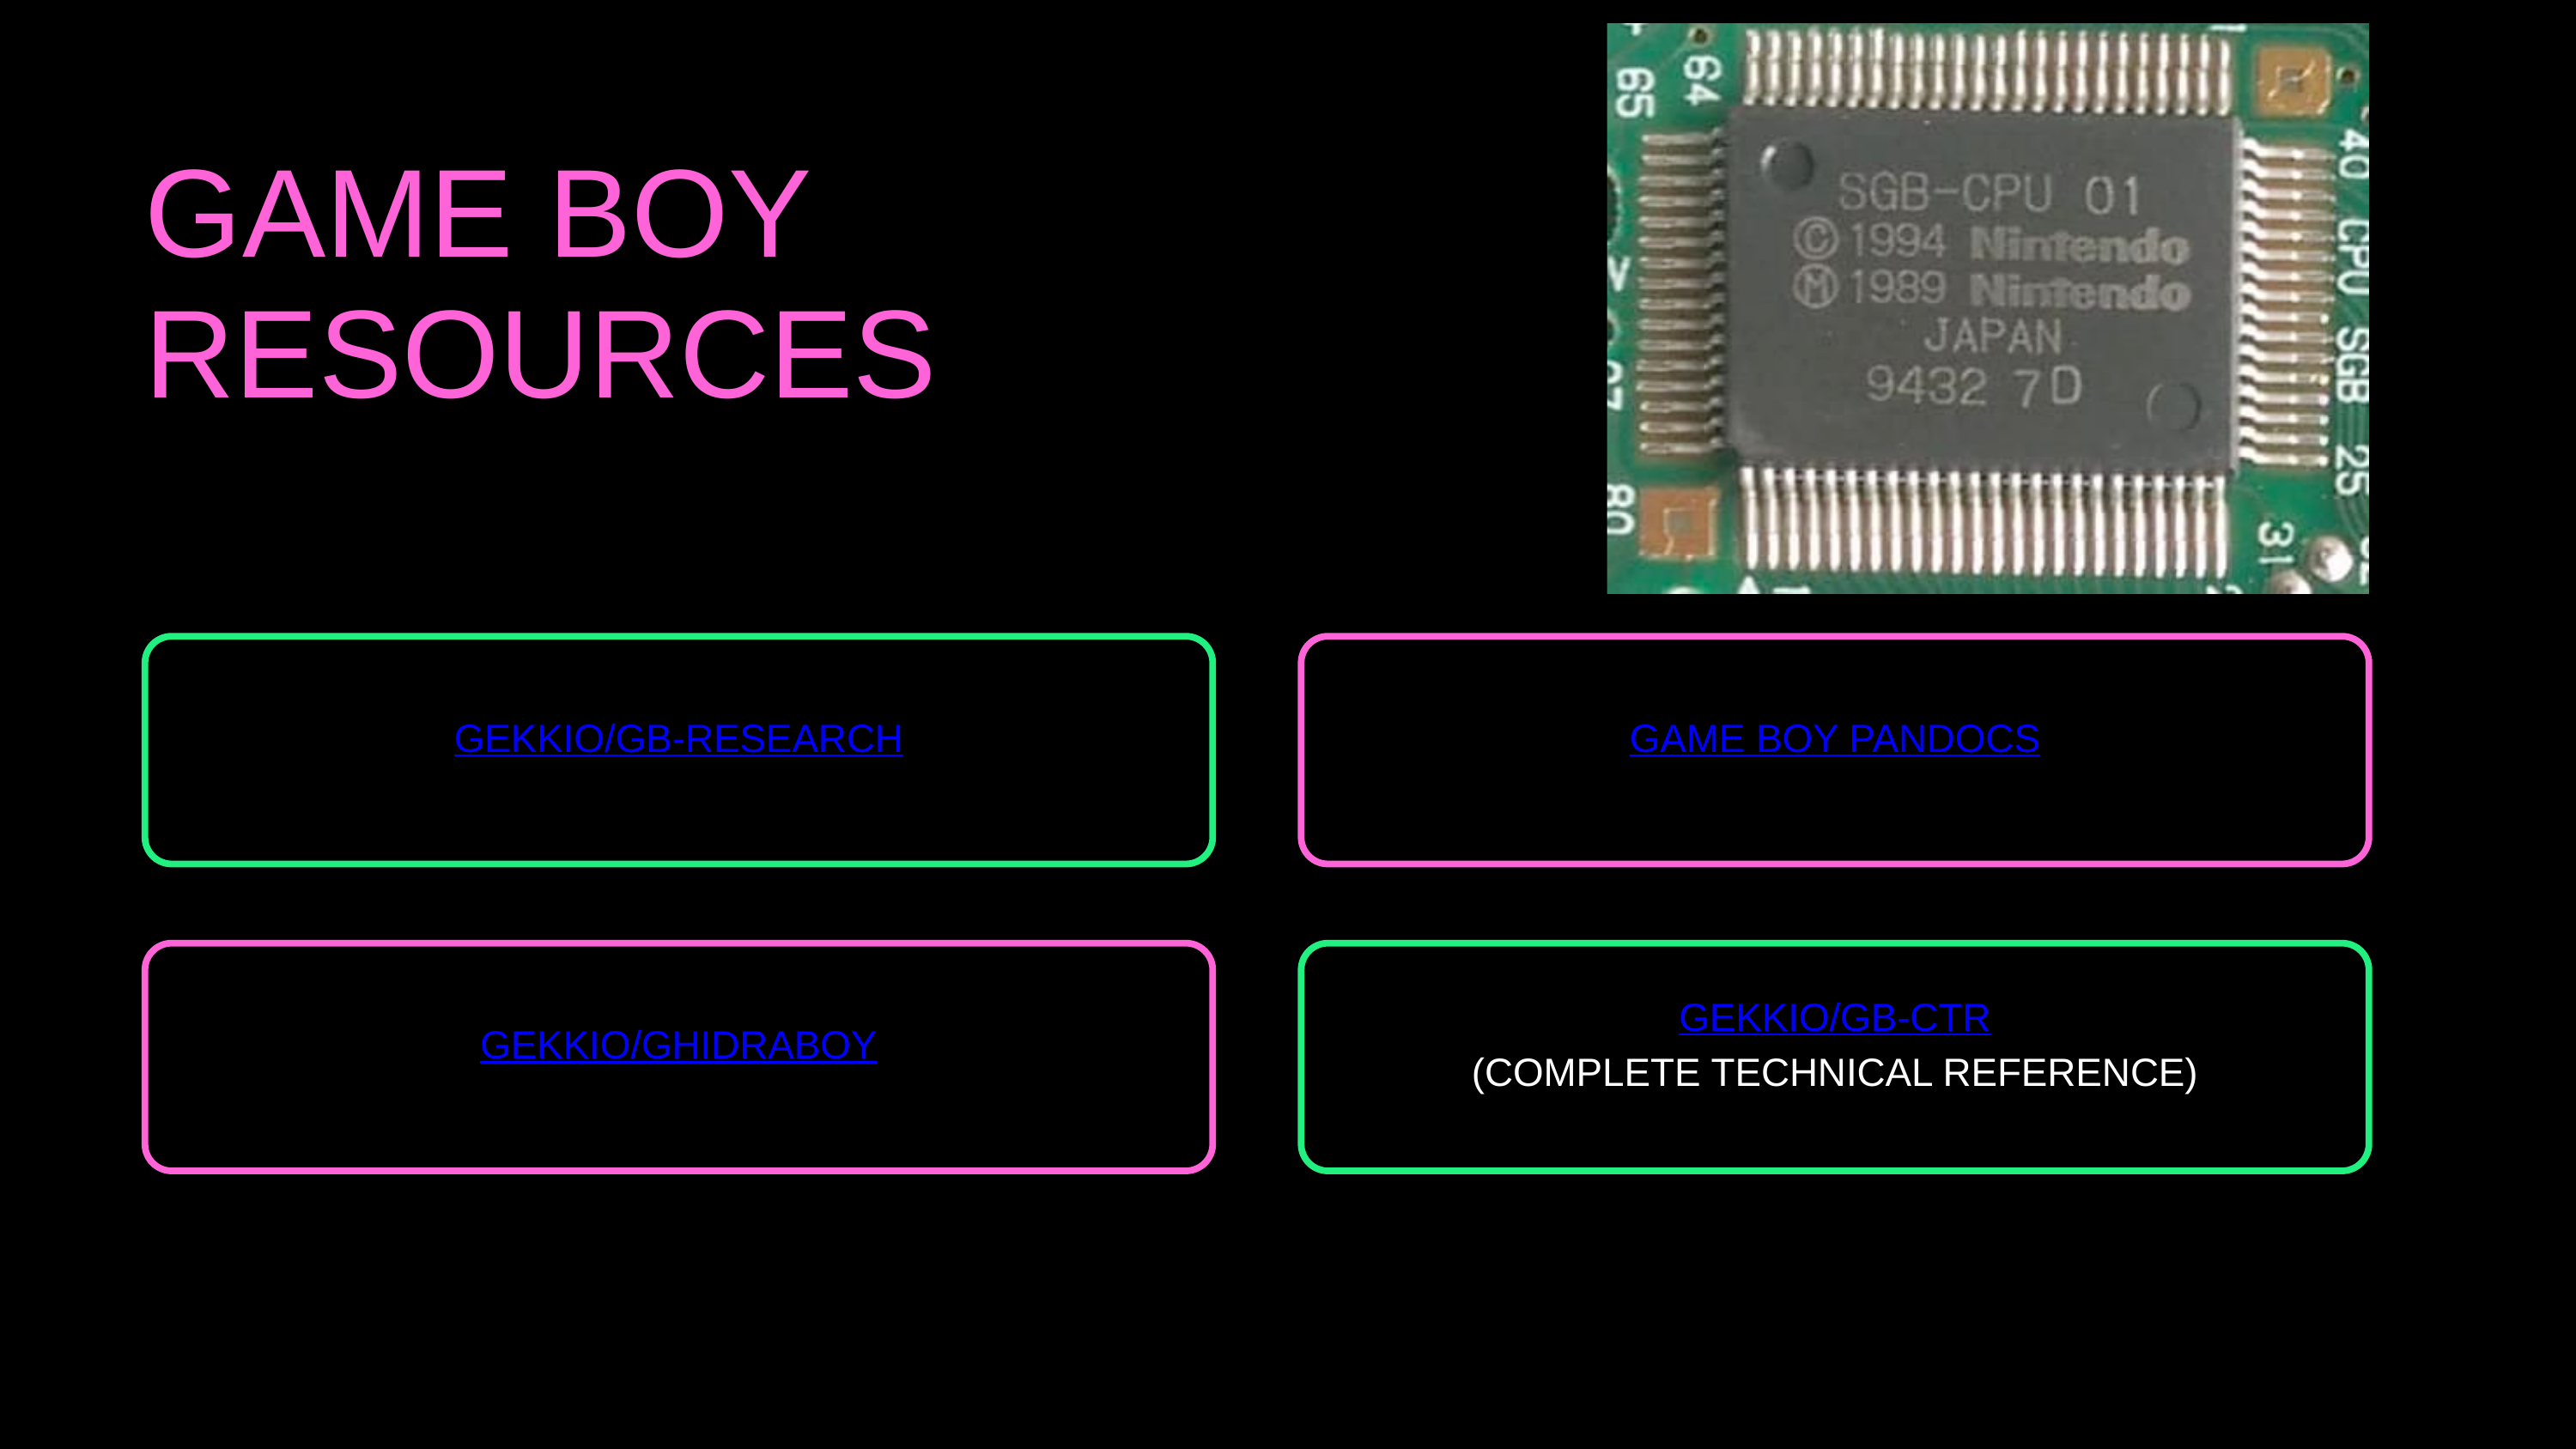

GAME BOY RESOURCES

GEKKIO/GB-RESEARCH

GAME BOY PANDOCS

GEKKIO/GHIDRABOY

GEKKIO/GB-CTR
(COMPLETE TECHNICAL REFERENCE)